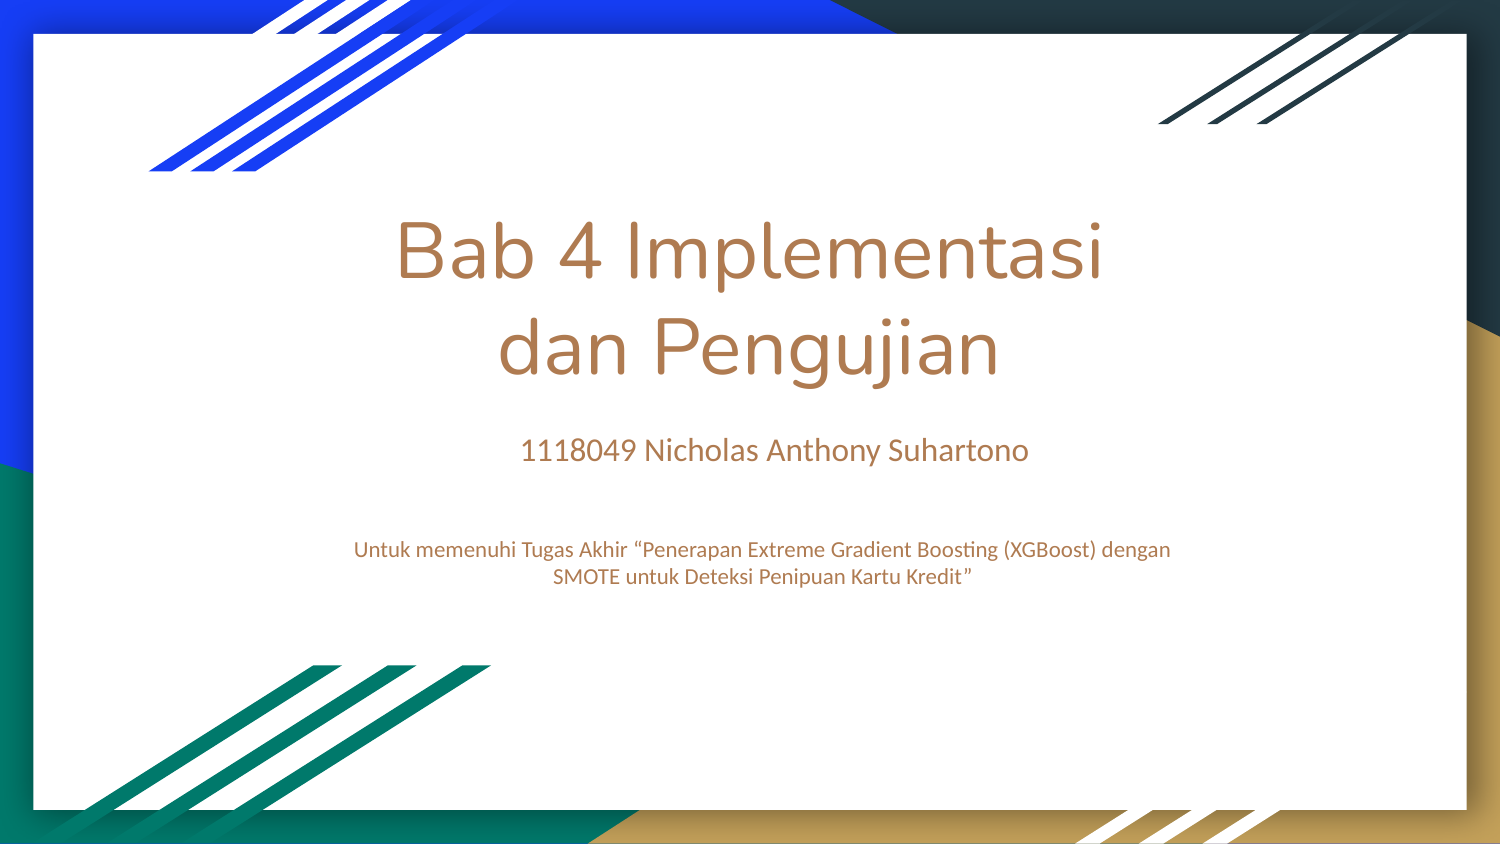

# Bab 4 Implementasi dan Pengujian
1118049 Nicholas Anthony Suhartono
Untuk memenuhi Tugas Akhir “Penerapan Extreme Gradient Boosting (XGBoost) dengan SMOTE untuk Deteksi Penipuan Kartu Kredit”